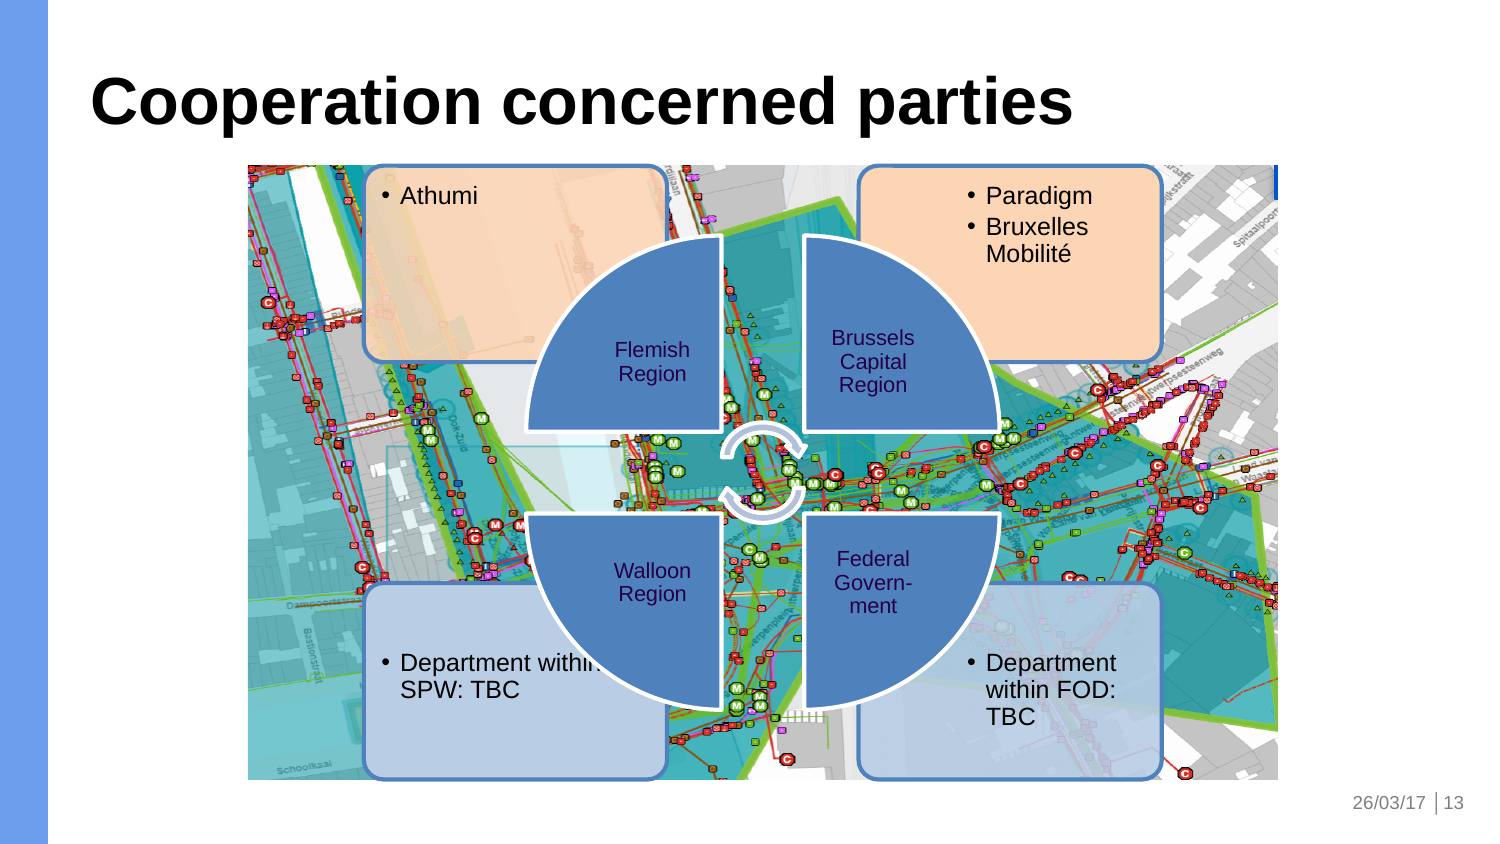

# Cooperation concerned parties
Department within FOD: TBC
Department within SPW: TBC
Paradigm
Bruxelles Mobilité
Athumi
Flemish Region
Brussels Capital Region
Federal Govern-ment
Walloon Region
26/03/17 │13